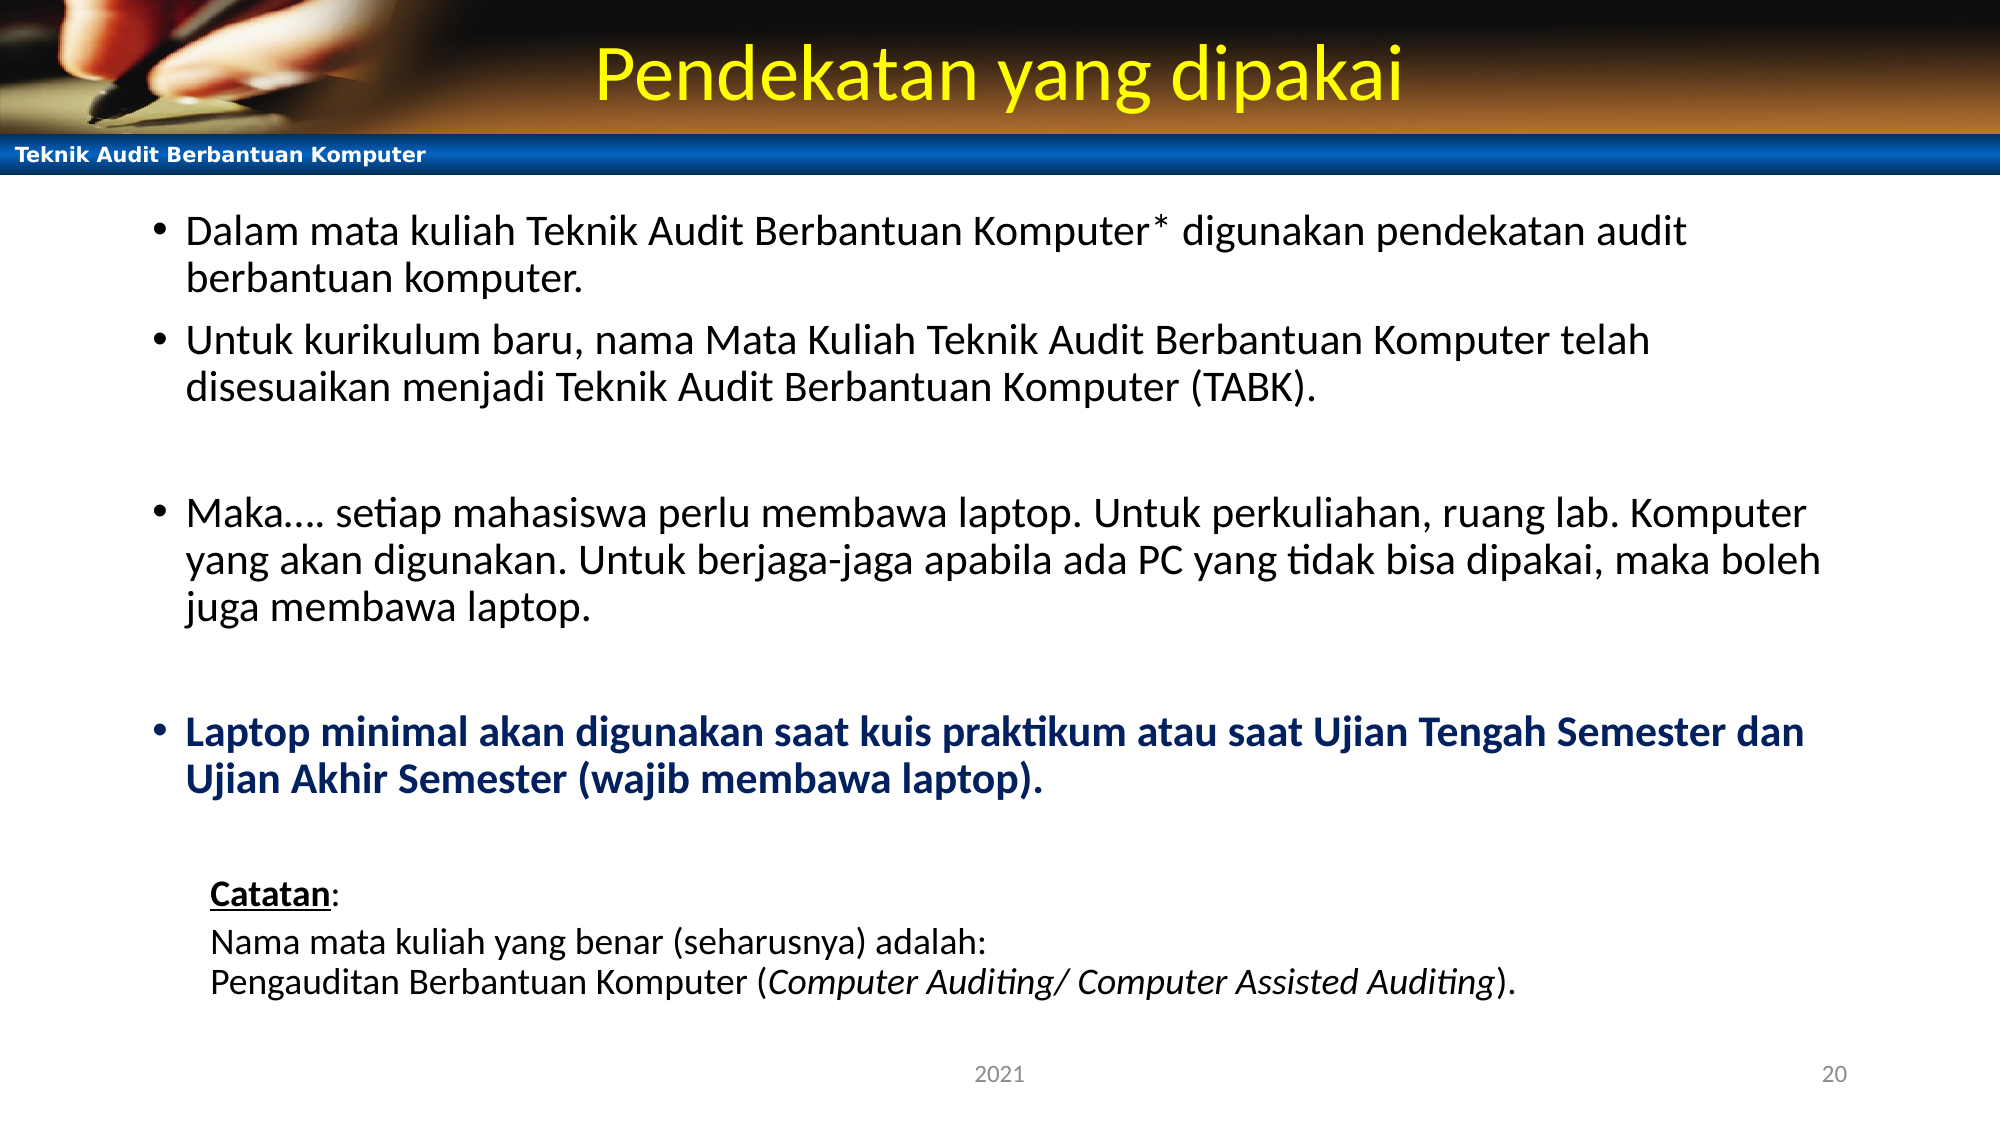

# Pendekatan yang dipakai
Dalam mata kuliah Teknik Audit Berbantuan Komputer* digunakan pendekatan audit berbantuan komputer.
Untuk kurikulum baru, nama Mata Kuliah Teknik Audit Berbantuan Komputer telah disesuaikan menjadi Teknik Audit Berbantuan Komputer (TABK).

Maka…. setiap mahasiswa perlu membawa laptop. Untuk perkuliahan, ruang lab. Komputer yang akan digunakan. Untuk berjaga-jaga apabila ada PC yang tidak bisa dipakai, maka boleh juga membawa laptop.

Laptop minimal akan digunakan saat kuis praktikum atau saat Ujian Tengah Semester dan Ujian Akhir Semester (wajib membawa laptop).

Catatan:
Nama mata kuliah yang benar (seharusnya) adalah:
Pengauditan Berbantuan Komputer (Computer Auditing/ Computer Assisted Auditing).
2021
20